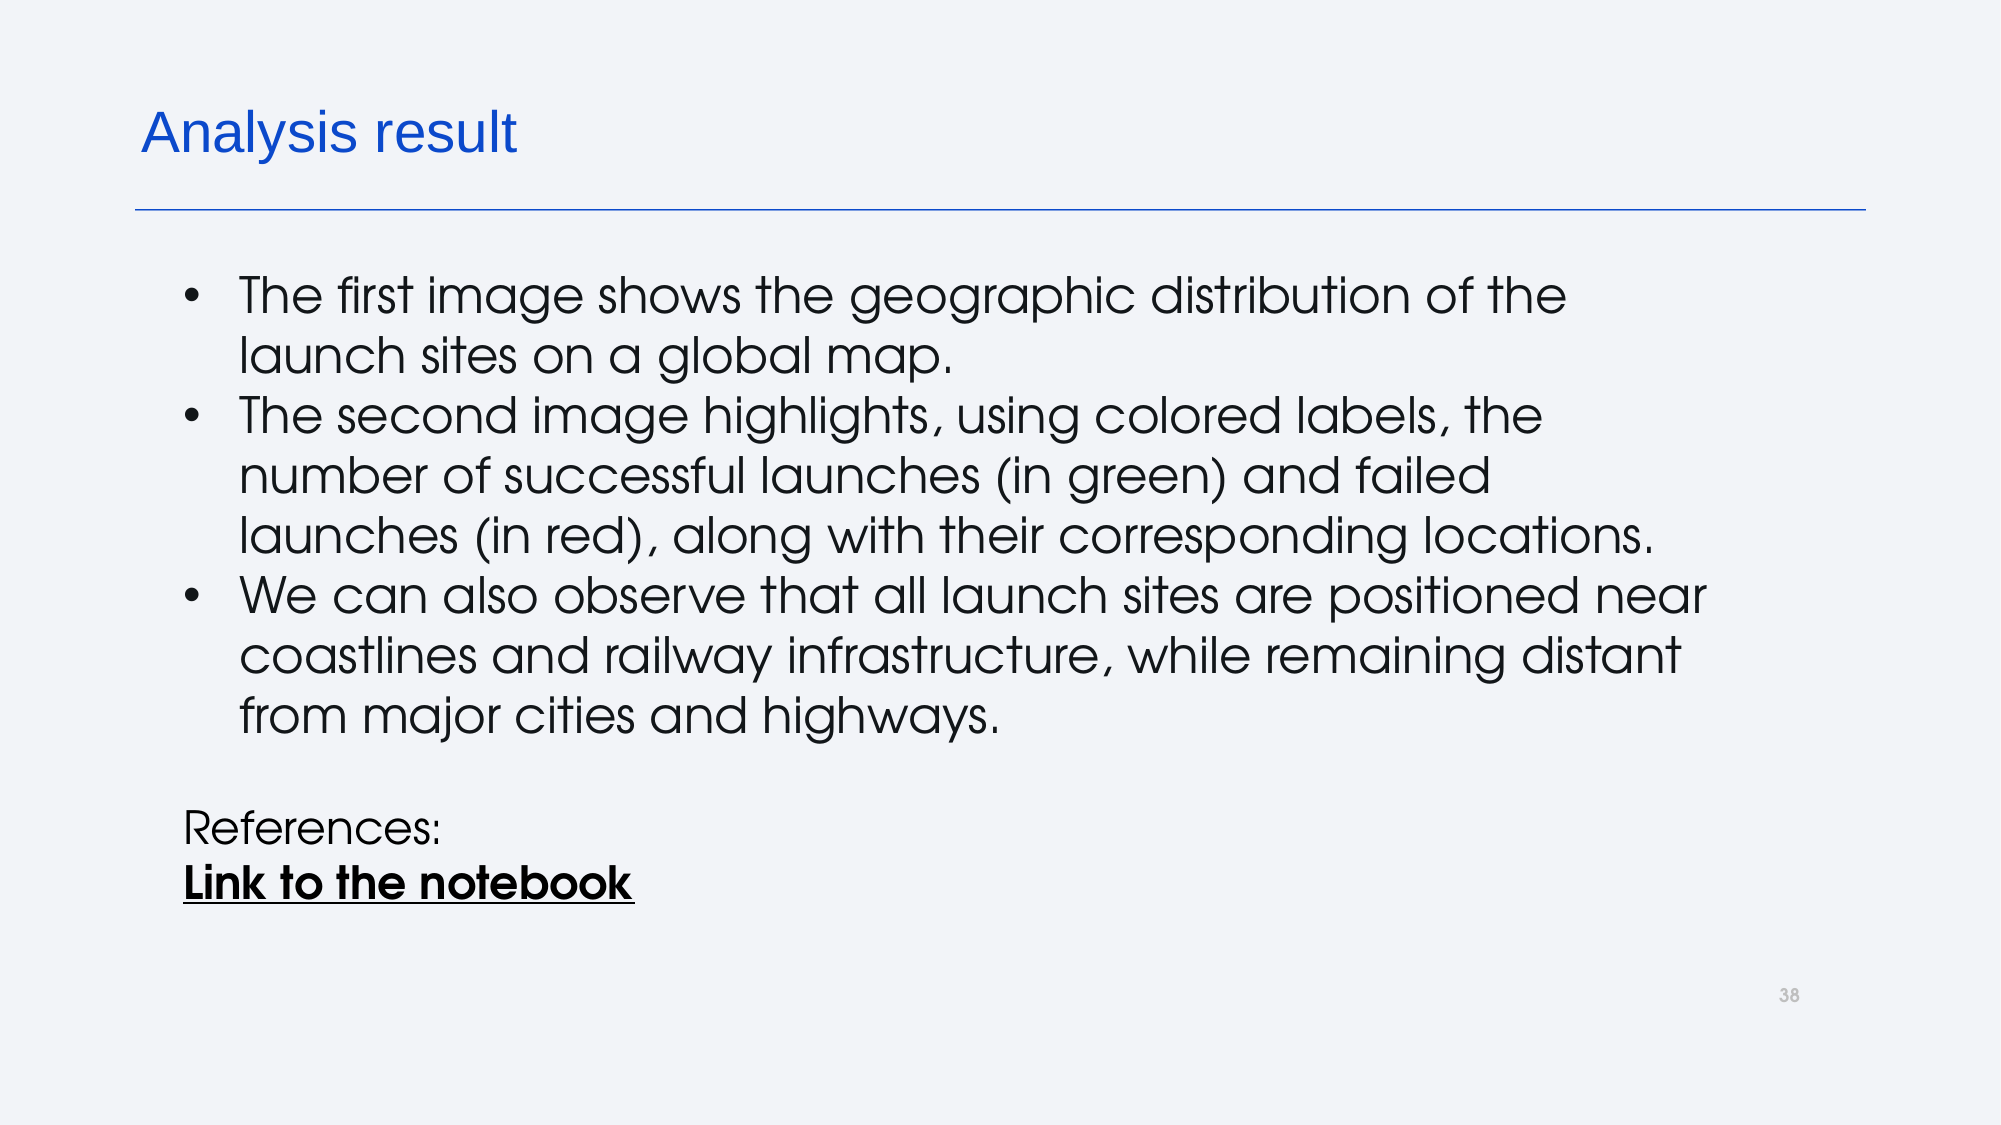

Analysis result
The first image shows the geographic distribution of the launch sites on a global map.
The second image highlights, using colored labels, the number of successful launches (in green) and failed launches (in red), along with their corresponding locations.
We can also observe that all launch sites are positioned near coastlines and railway infrastructure, while remaining distant from major cities and highways.

References:
Link to the notebook

38